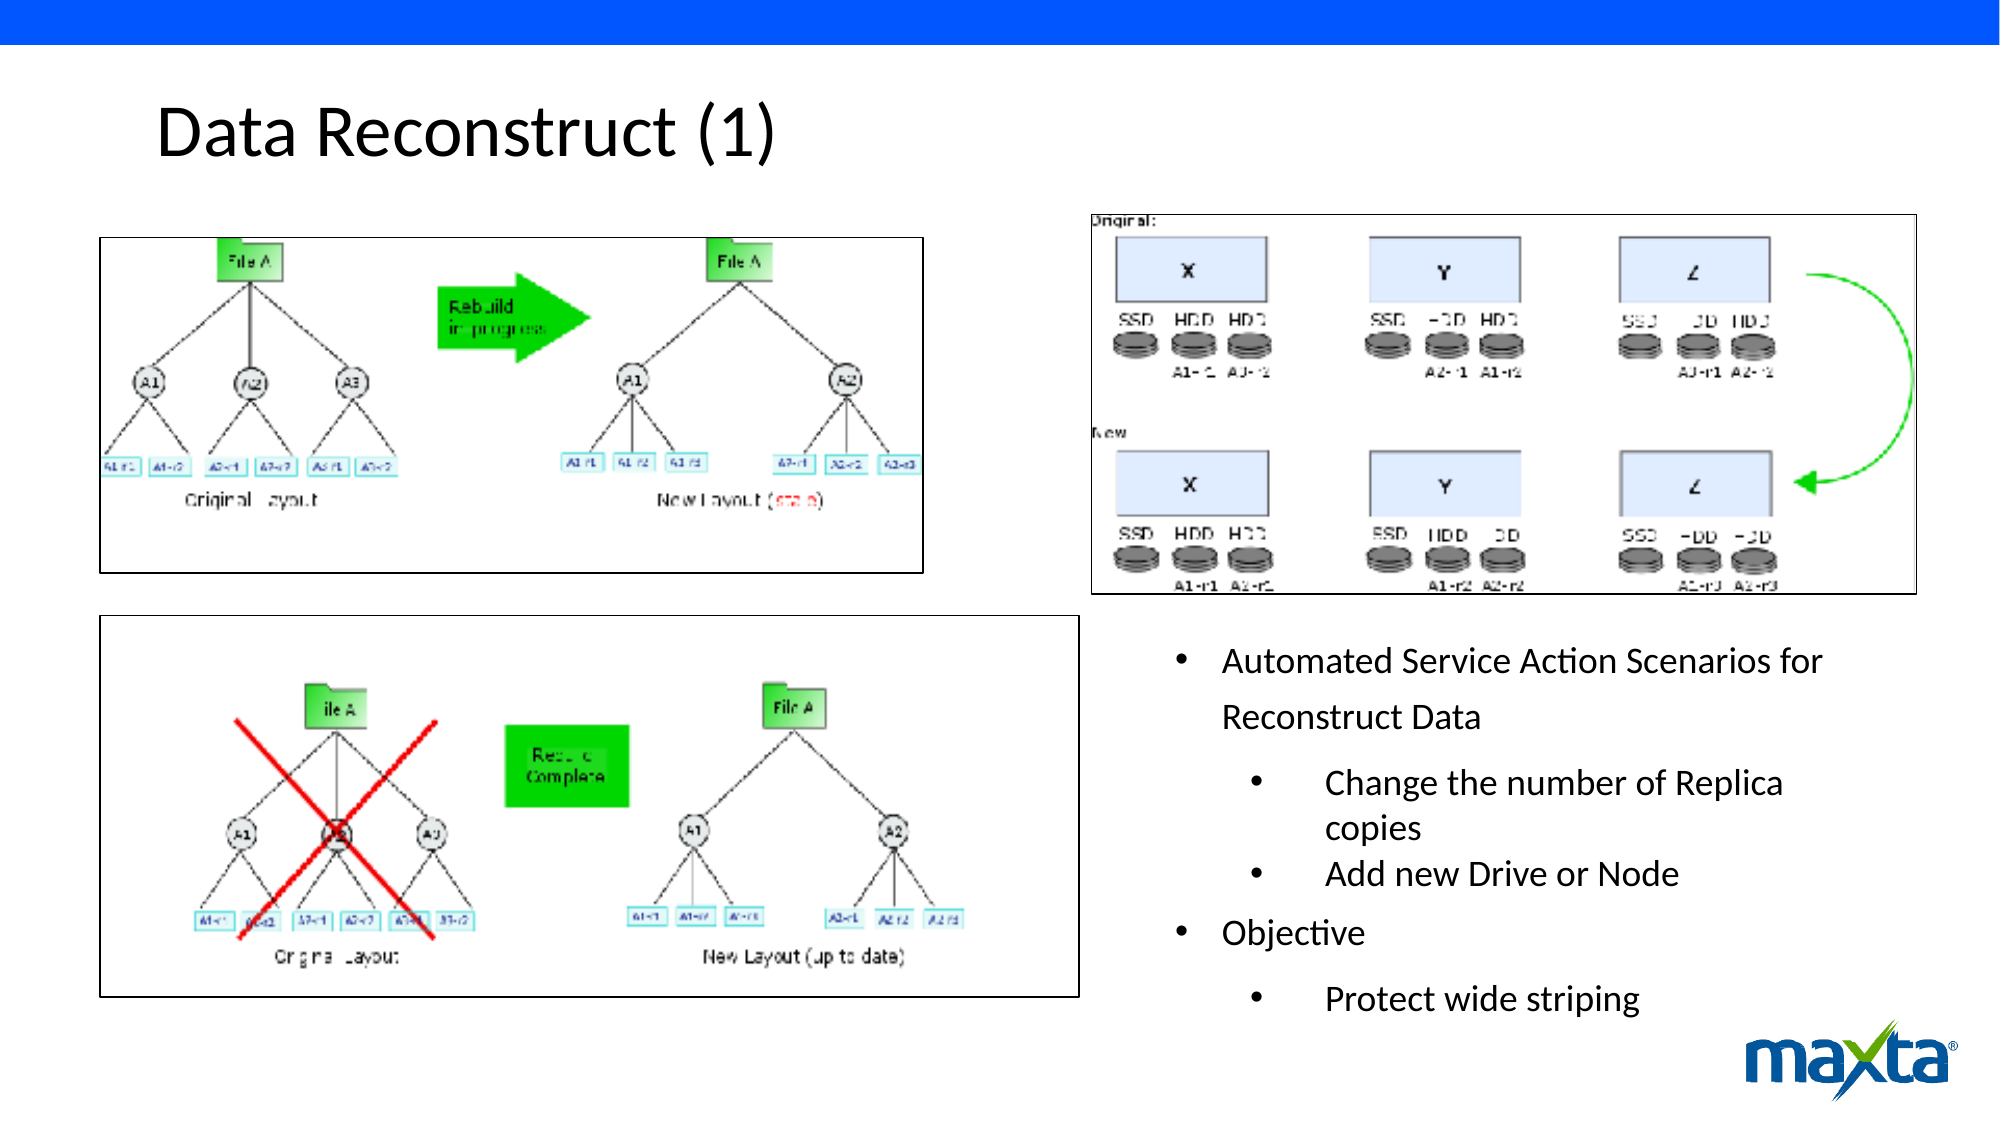

# Data Reconstruct (1)

Automated Service Action Scenarios for Reconstruct Data

Change the number of Replica copies
Add new Drive or Node

Objective

Protect wide striping